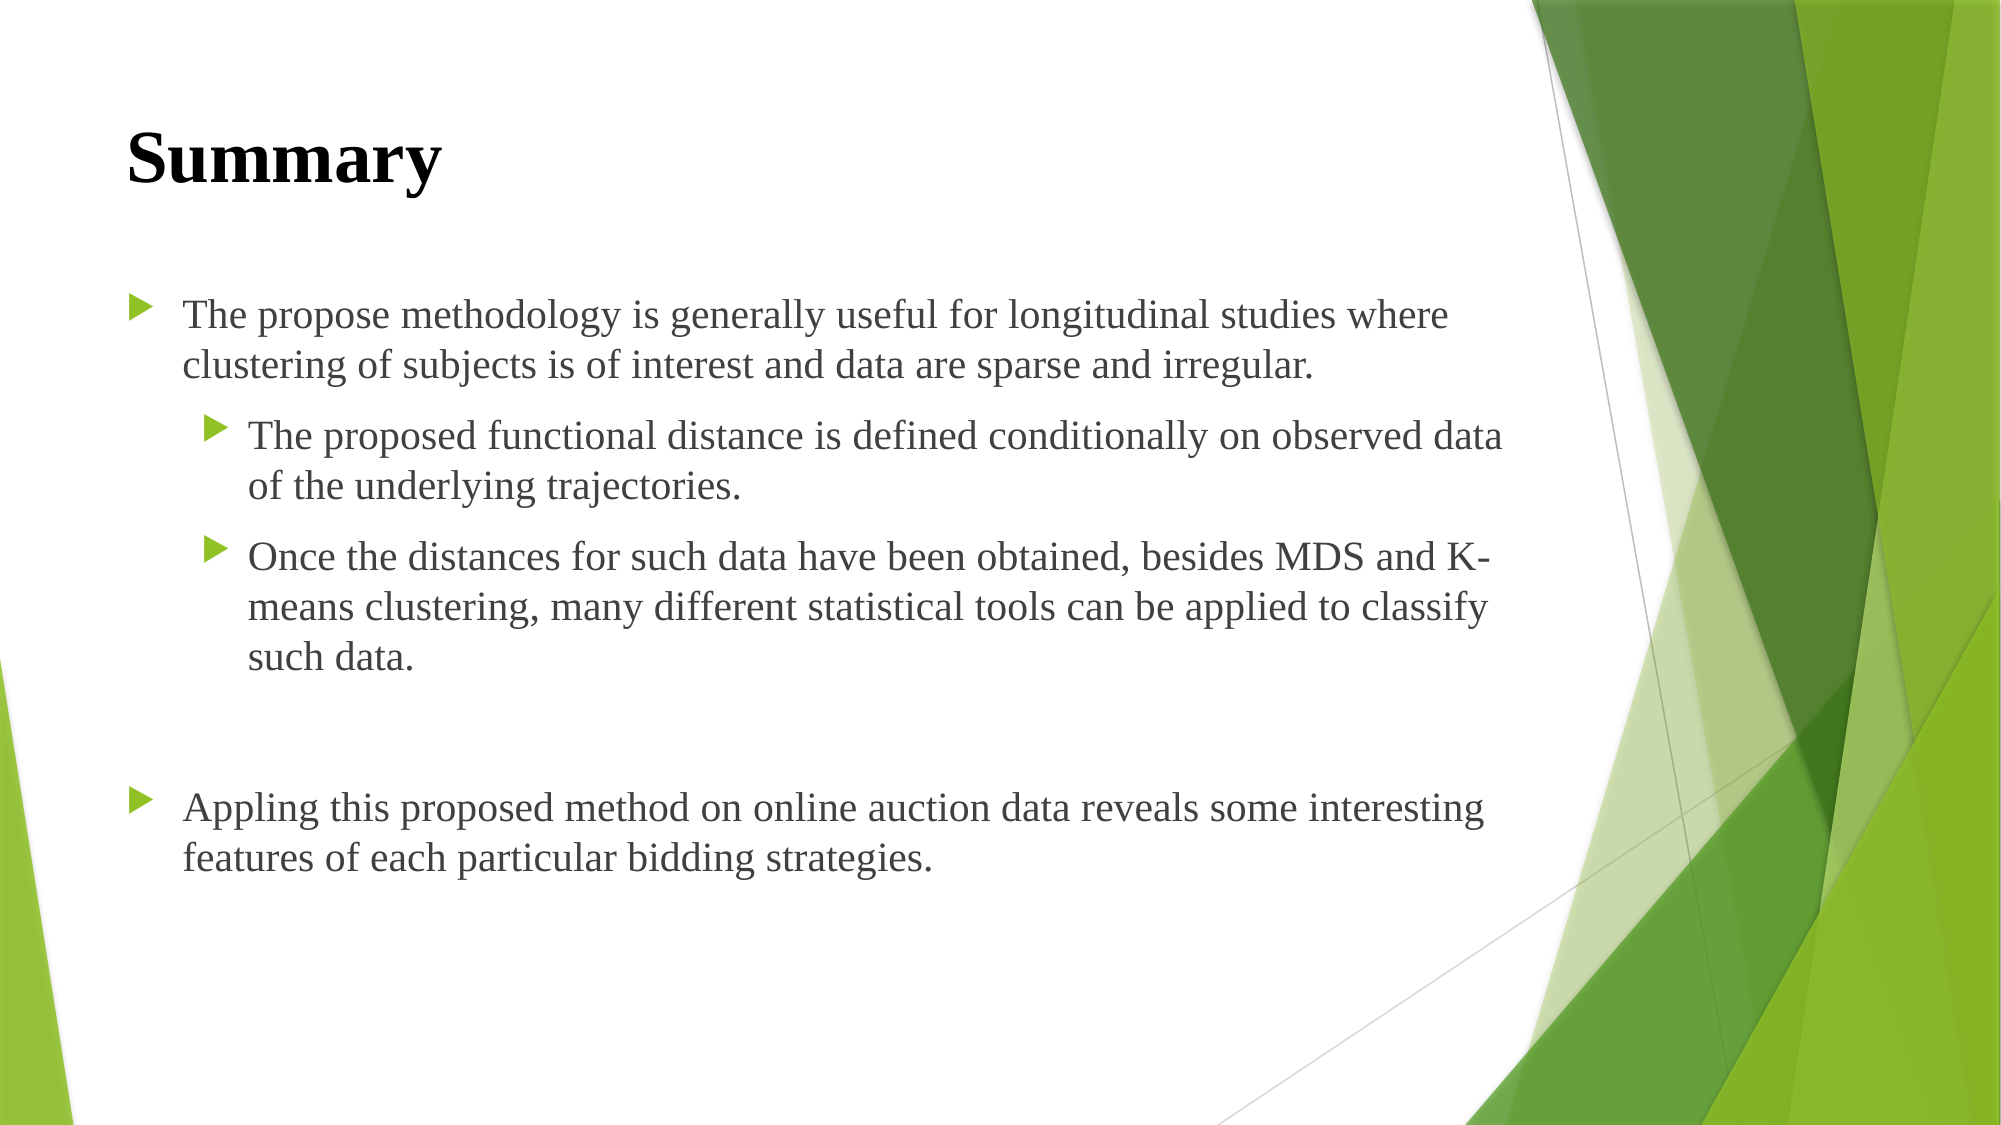

# Summary
The propose methodology is generally useful for longitudinal studies where clustering of subjects is of interest and data are sparse and irregular.
The proposed functional distance is defined conditionally on observed data of the underlying trajectories.
Once the distances for such data have been obtained, besides MDS and K-means clustering, many different statistical tools can be applied to classify such data.

Appling this proposed method on online auction data reveals some interesting features of each particular bidding strategies.